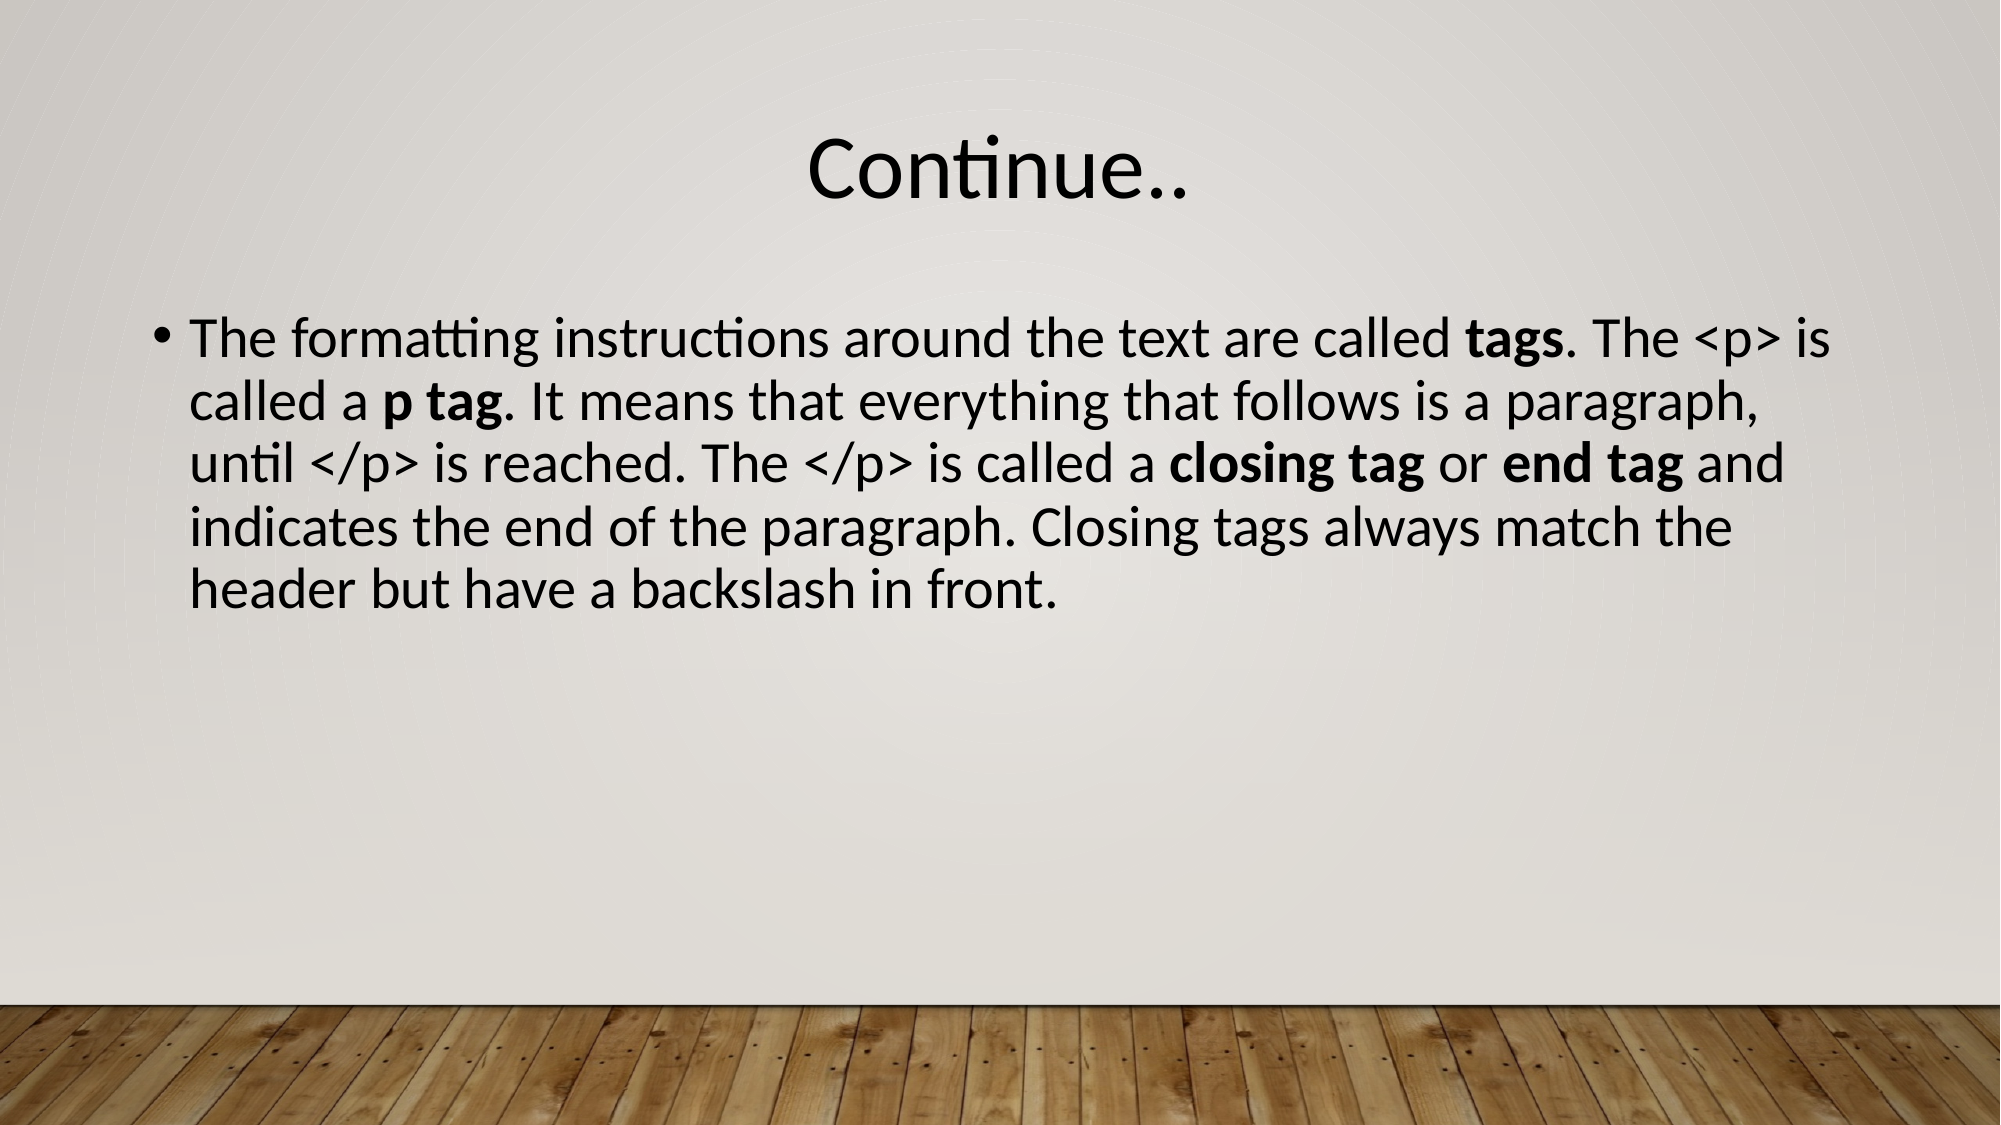

Continue..
The formatting instructions around the text are called tags. The <p> is called a p tag. It means that everything that follows is a paragraph, until </p> is reached. The </p> is called a closing tag or end tag and indicates the end of the paragraph. Closing tags always match the header but have a backslash in front.